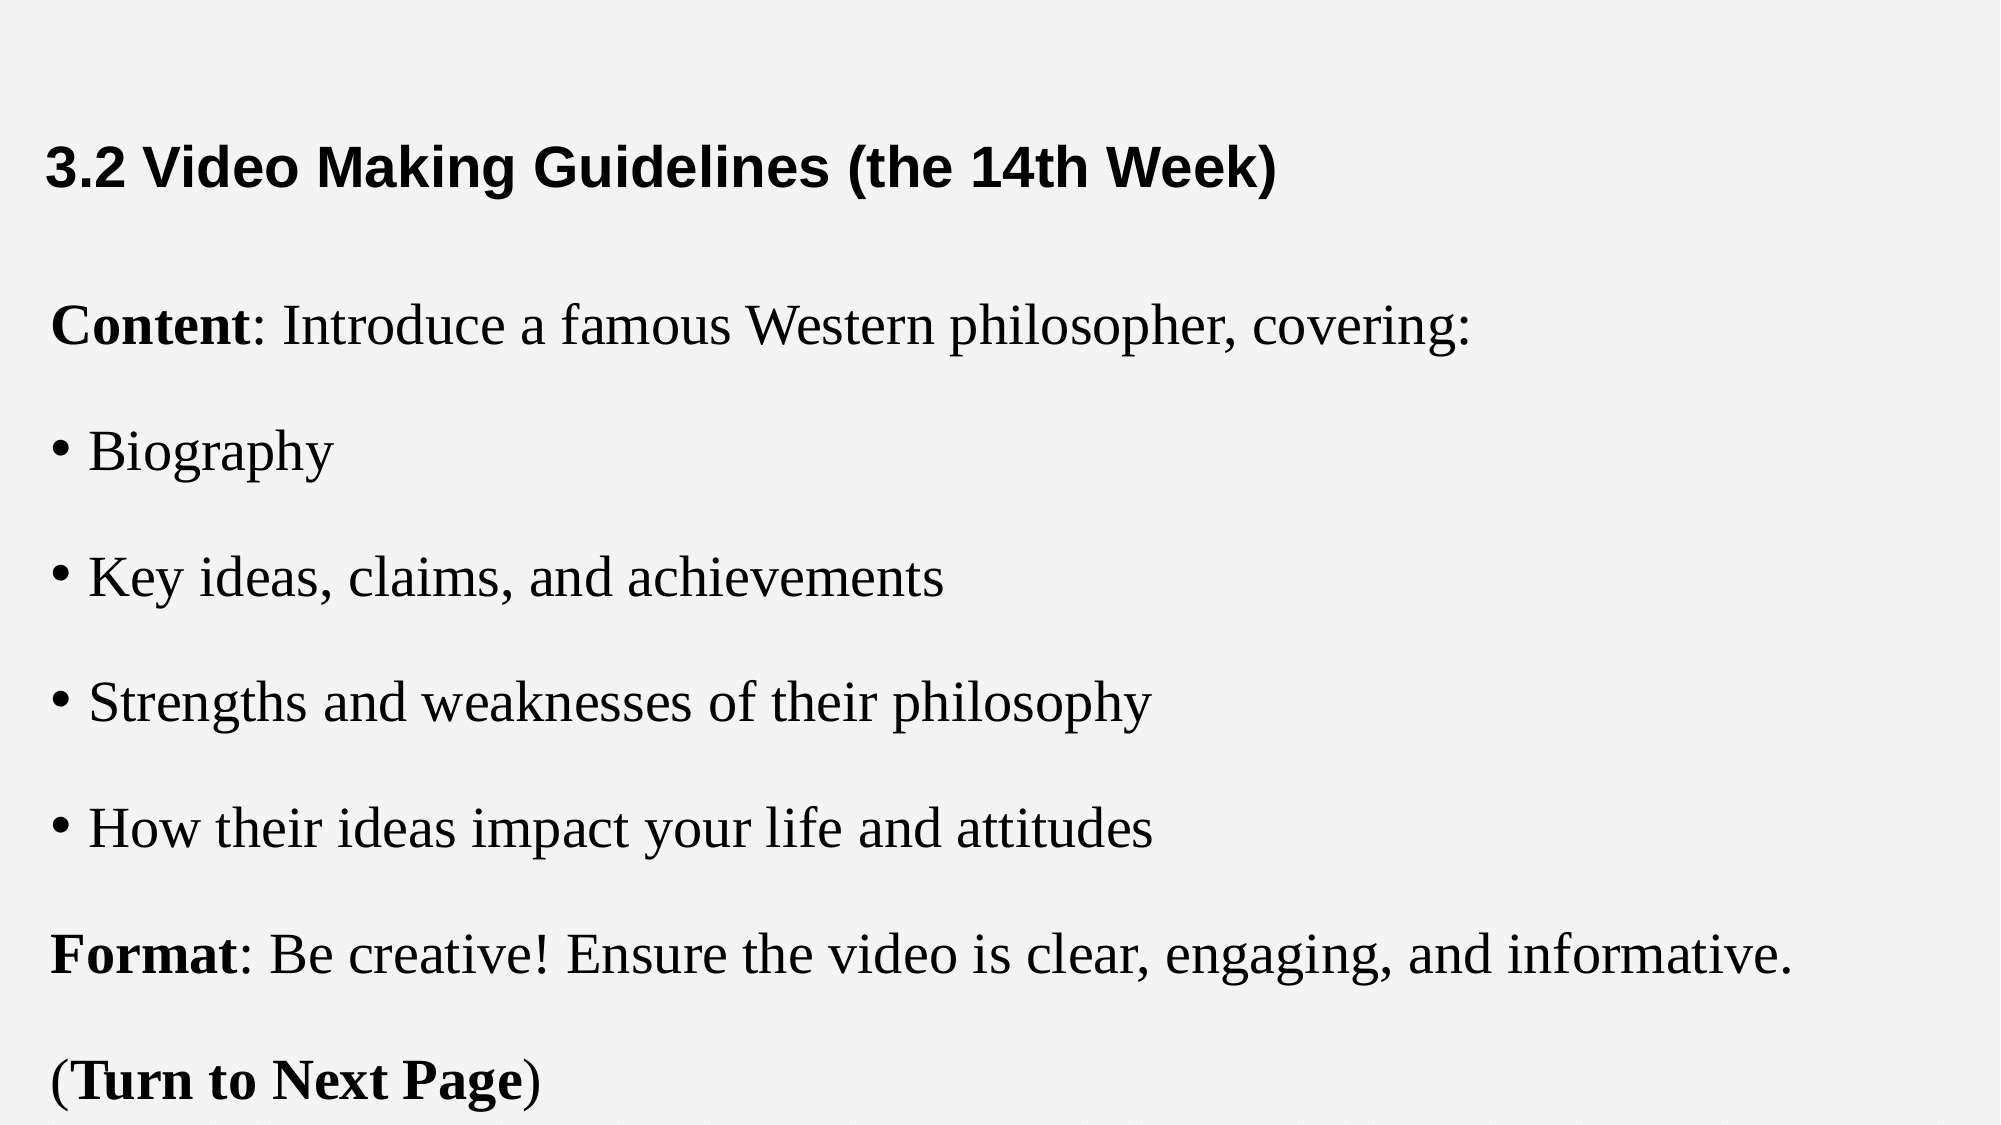

# 3.2 Video Making Guidelines (the 14th Week)
Content: Introduce a famous Western philosopher, covering:
Biography
Key ideas, claims, and achievements
Strengths and weaknesses of their philosophy
How their ideas impact your life and attitudes
Format: Be creative! Ensure the video is clear, engaging, and informative.
(Turn to Next Page)